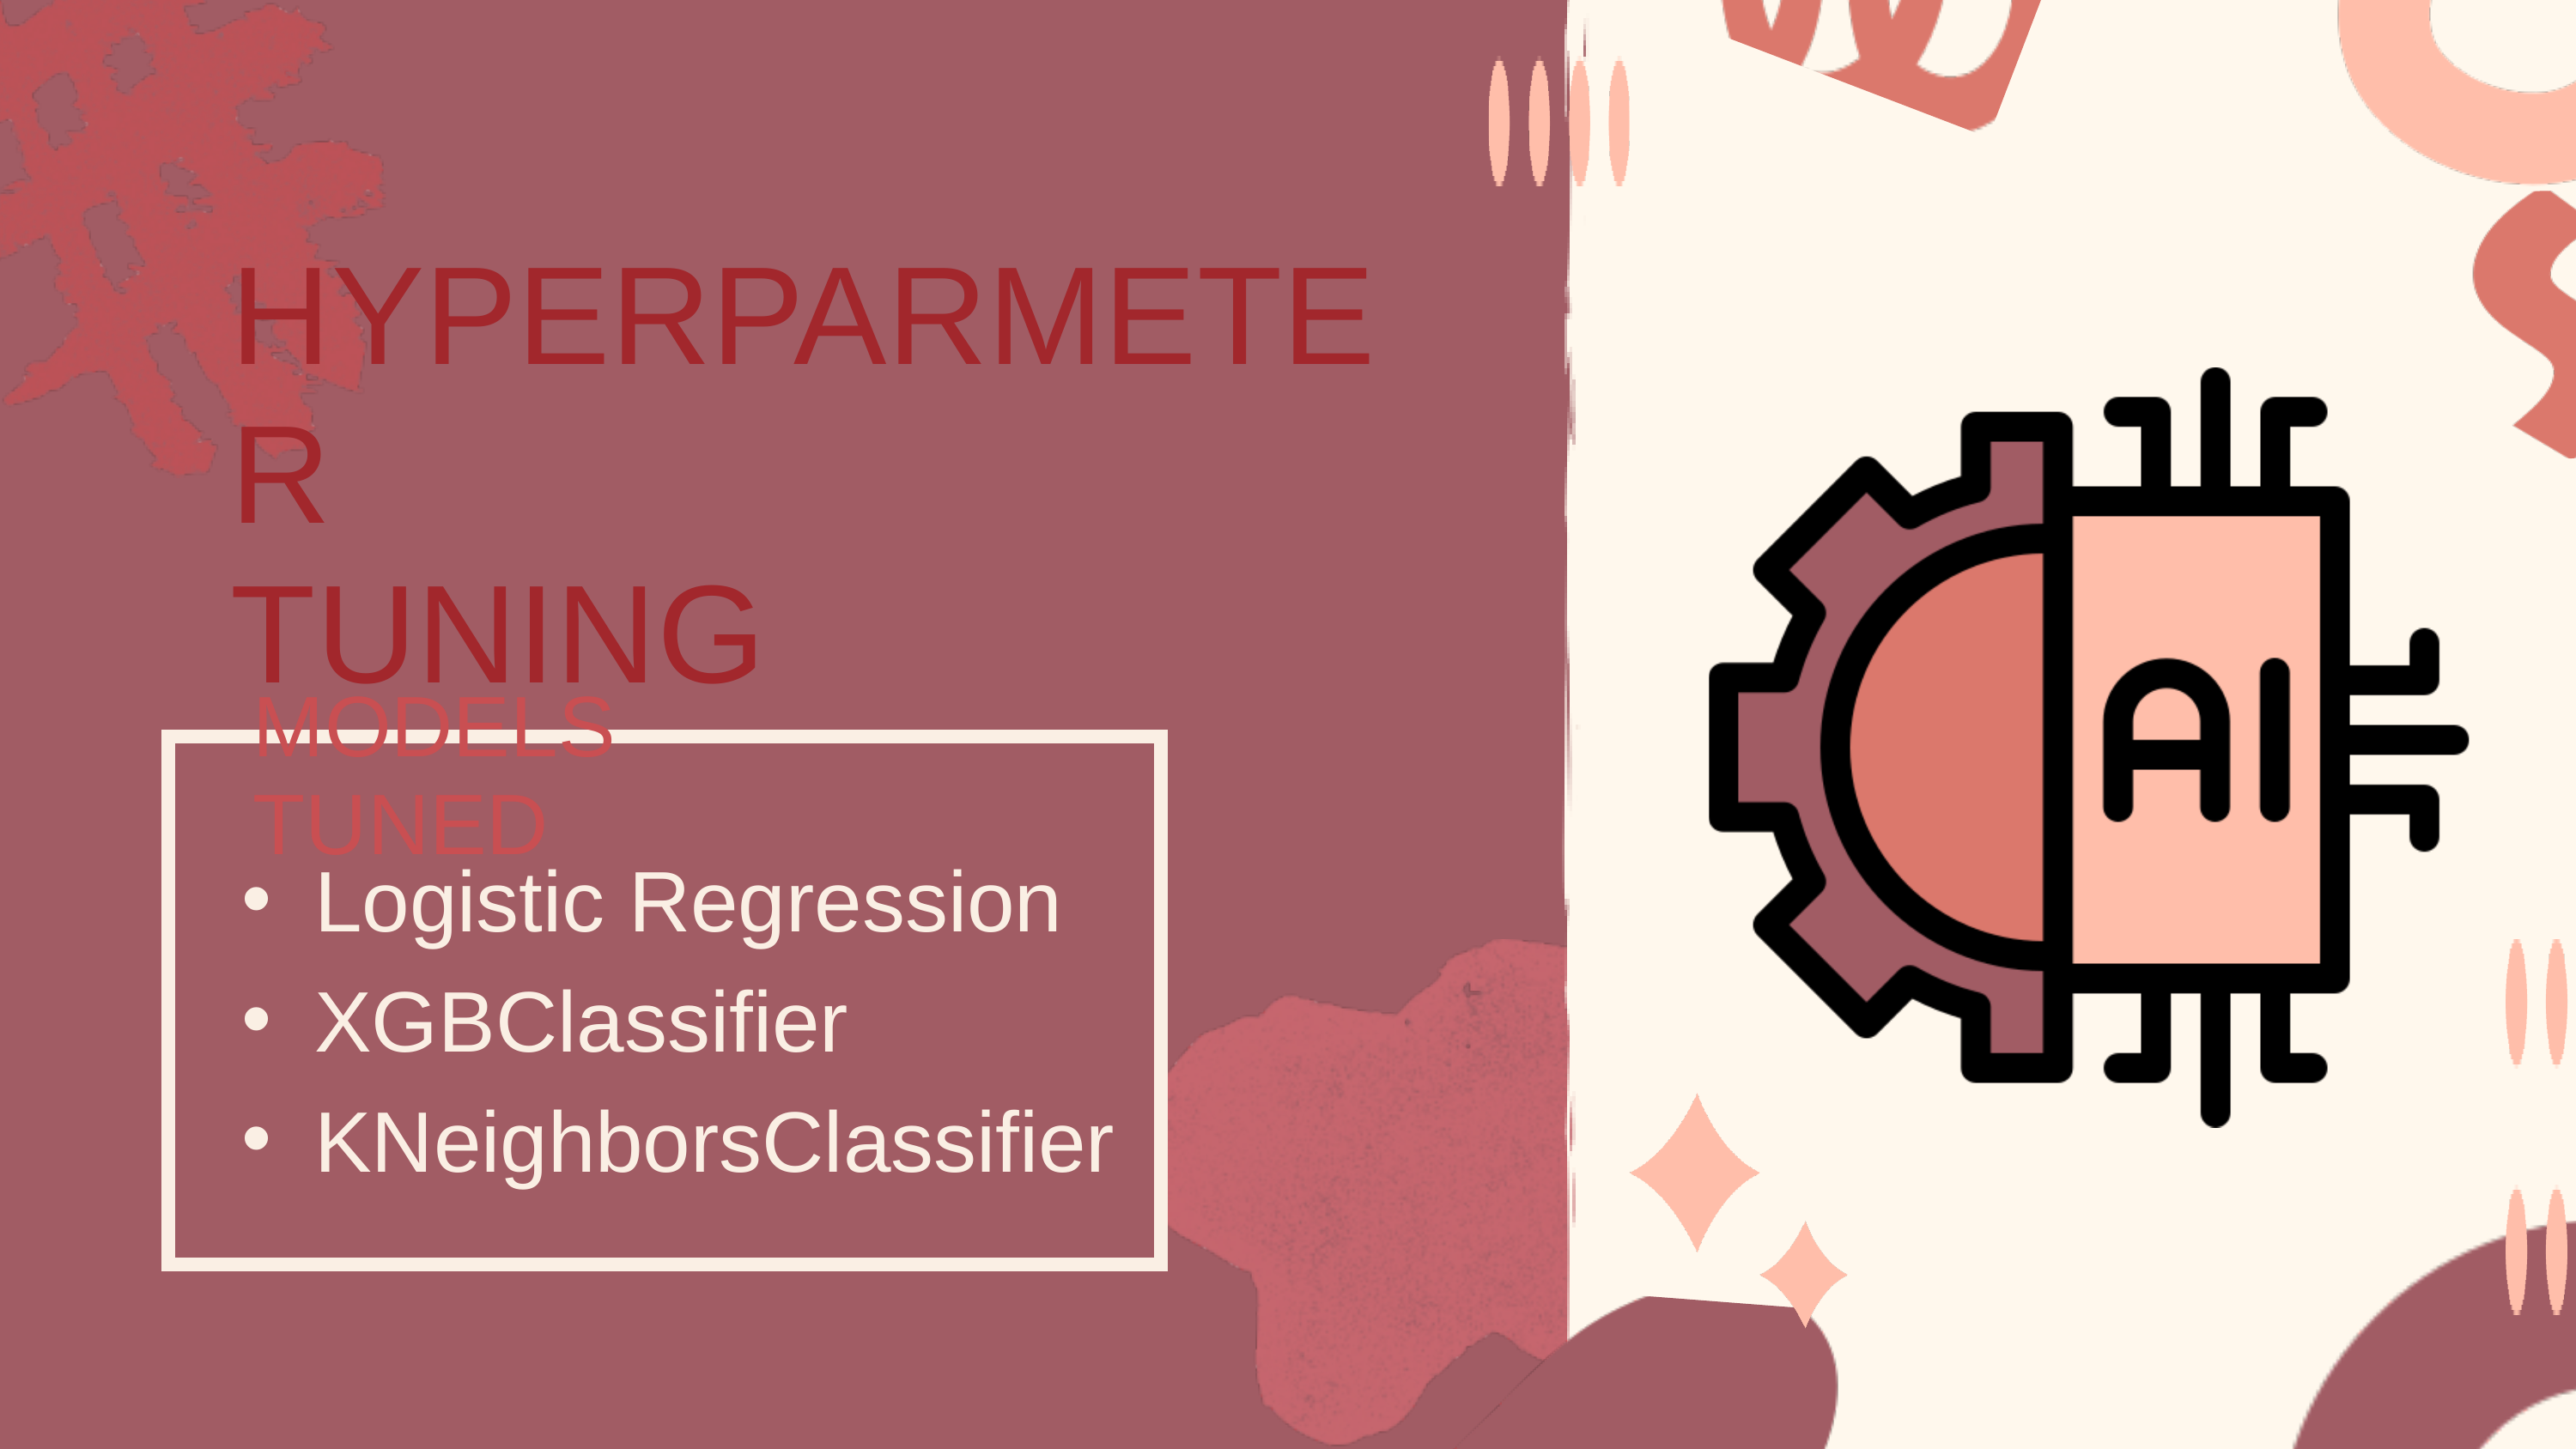

HYPERPARMETER
TUNING

MODELS TUNED

Logistic Regression
XGBClassifier
KNeighborsClassifier